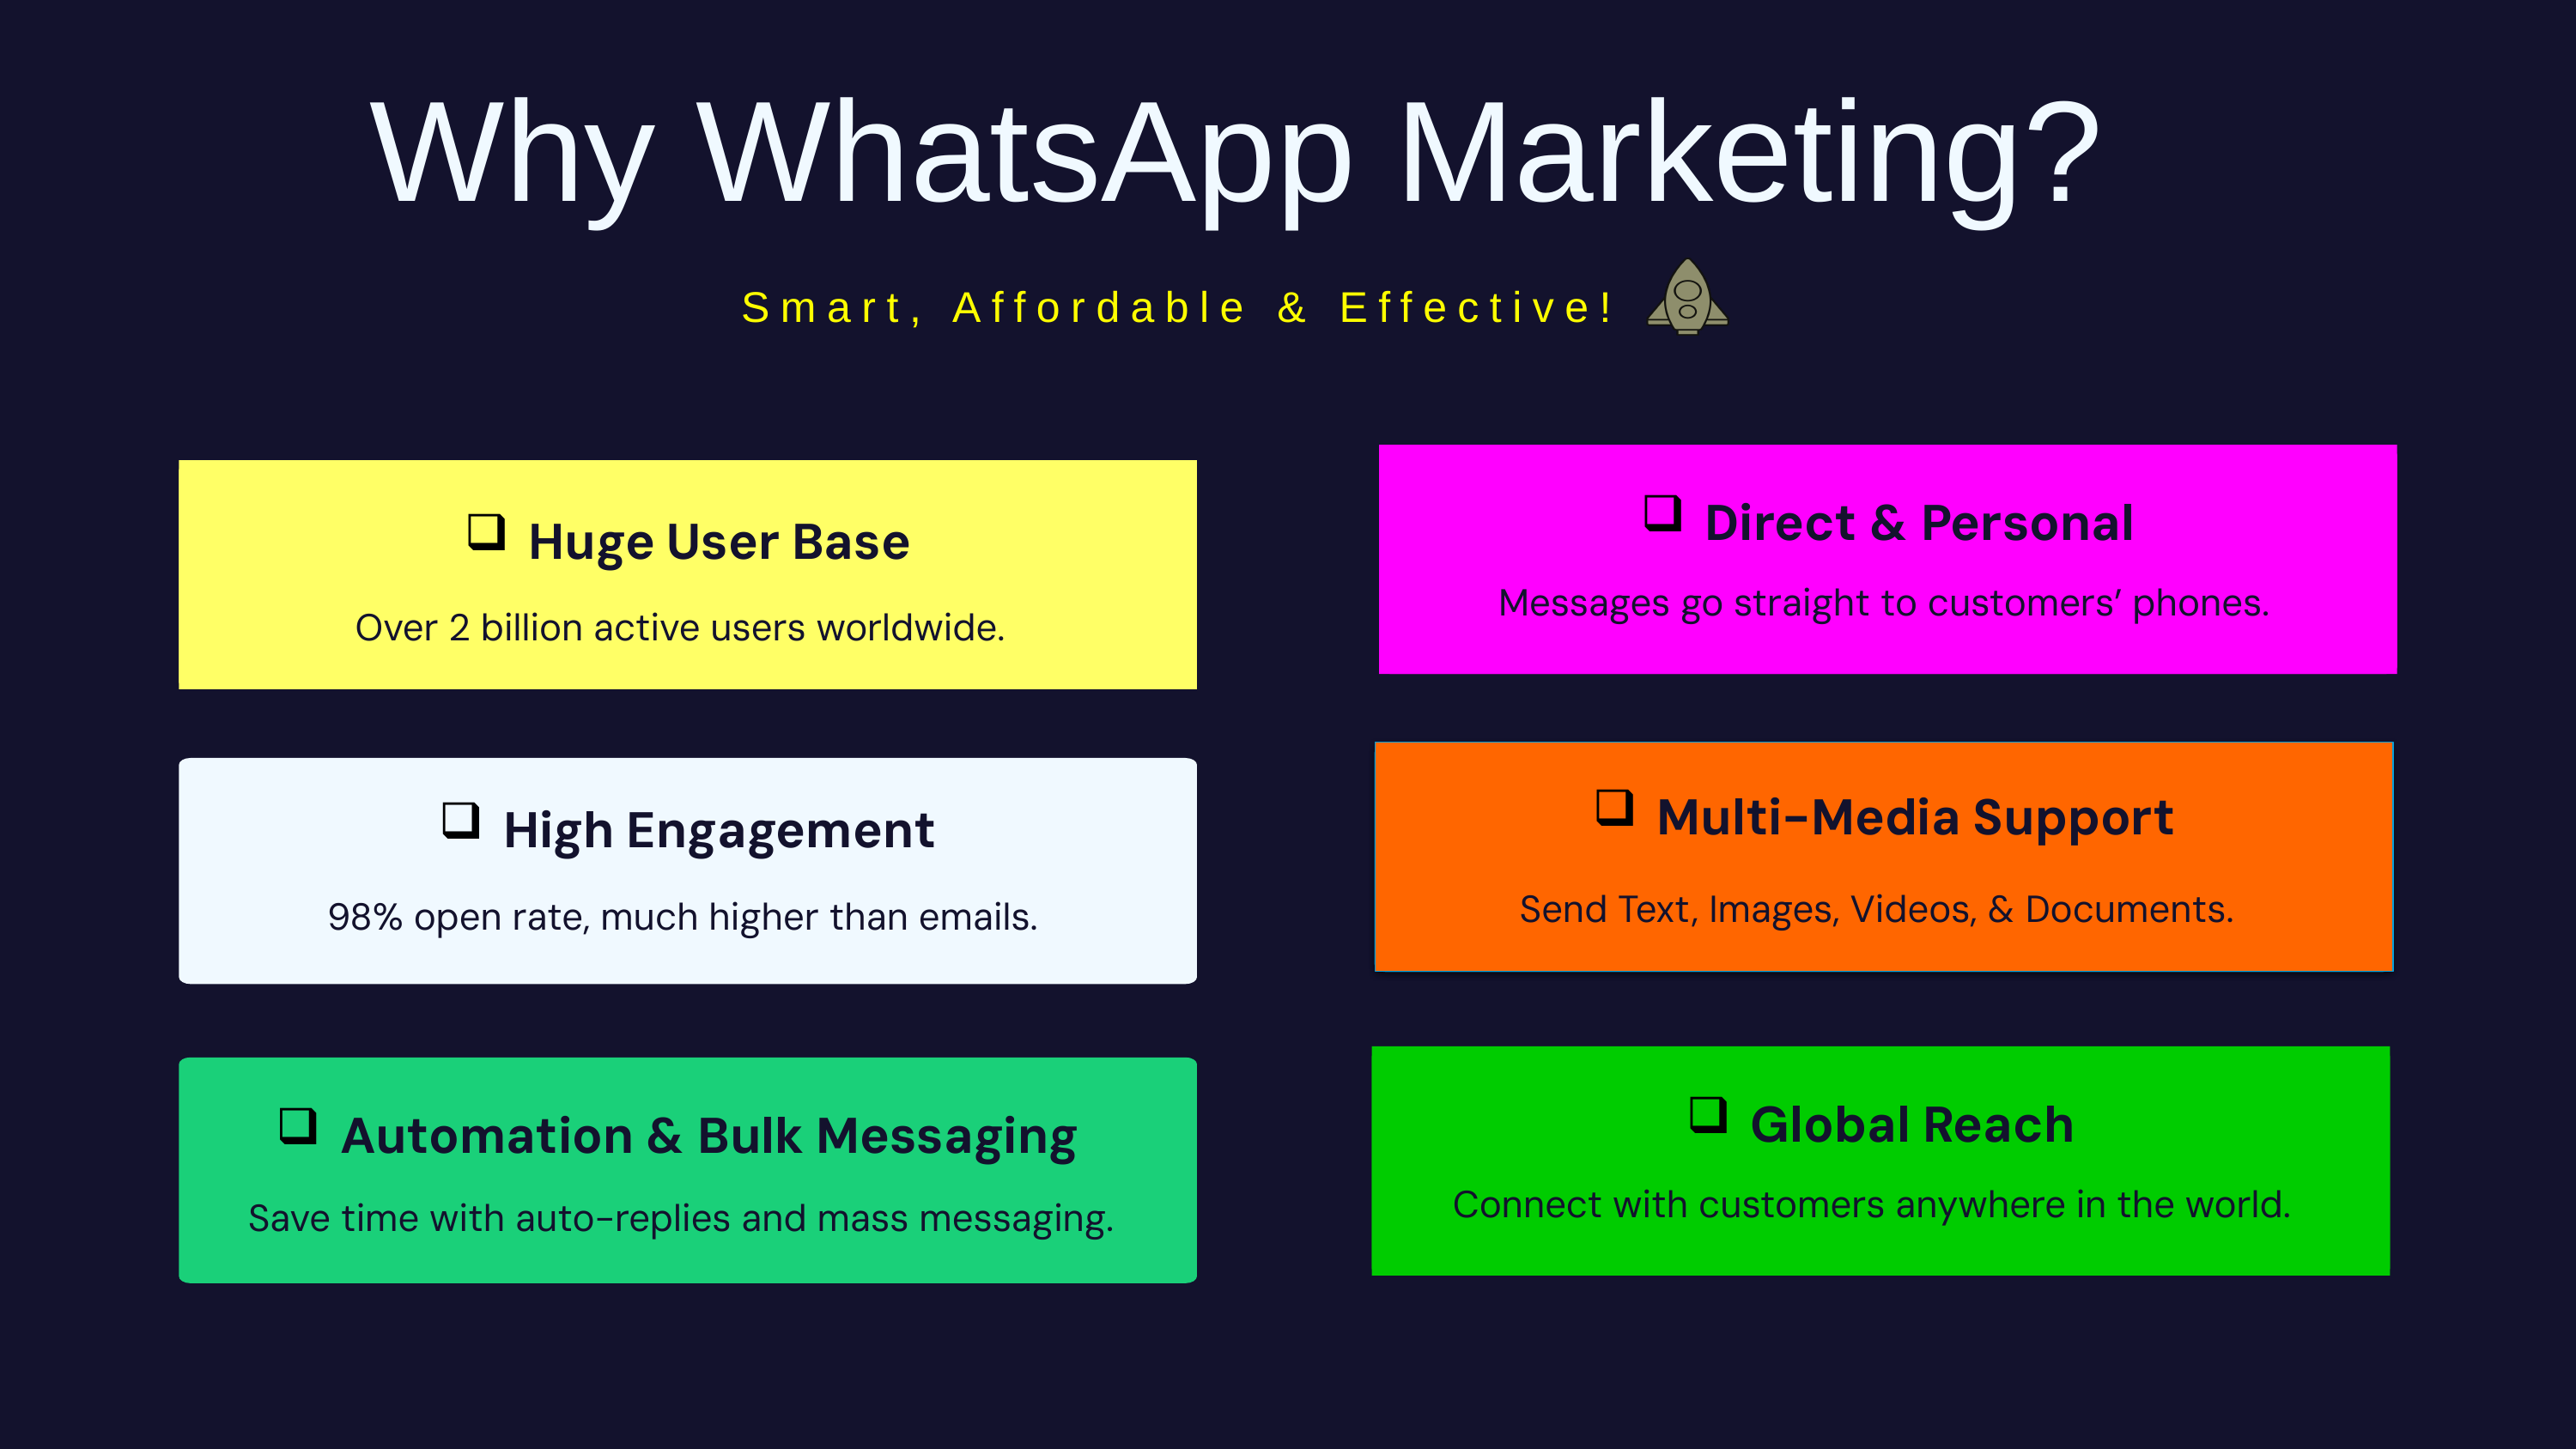

Why WhatsApp Marketing?

Smart, Affordable & Effective!

Direct & Personal
Huge User Base
 Messages go straight to customers’ phones.
Over 2 billion active users worldwide.

Multi-Media Support
High Engagement
Send Text, Images, Videos, & Documents.
98% open rate, much higher than emails.

Global Reach
Automation & Bulk Messaging
Connect with customers anywhere in the world.
Save time with auto-replies and mass messaging.